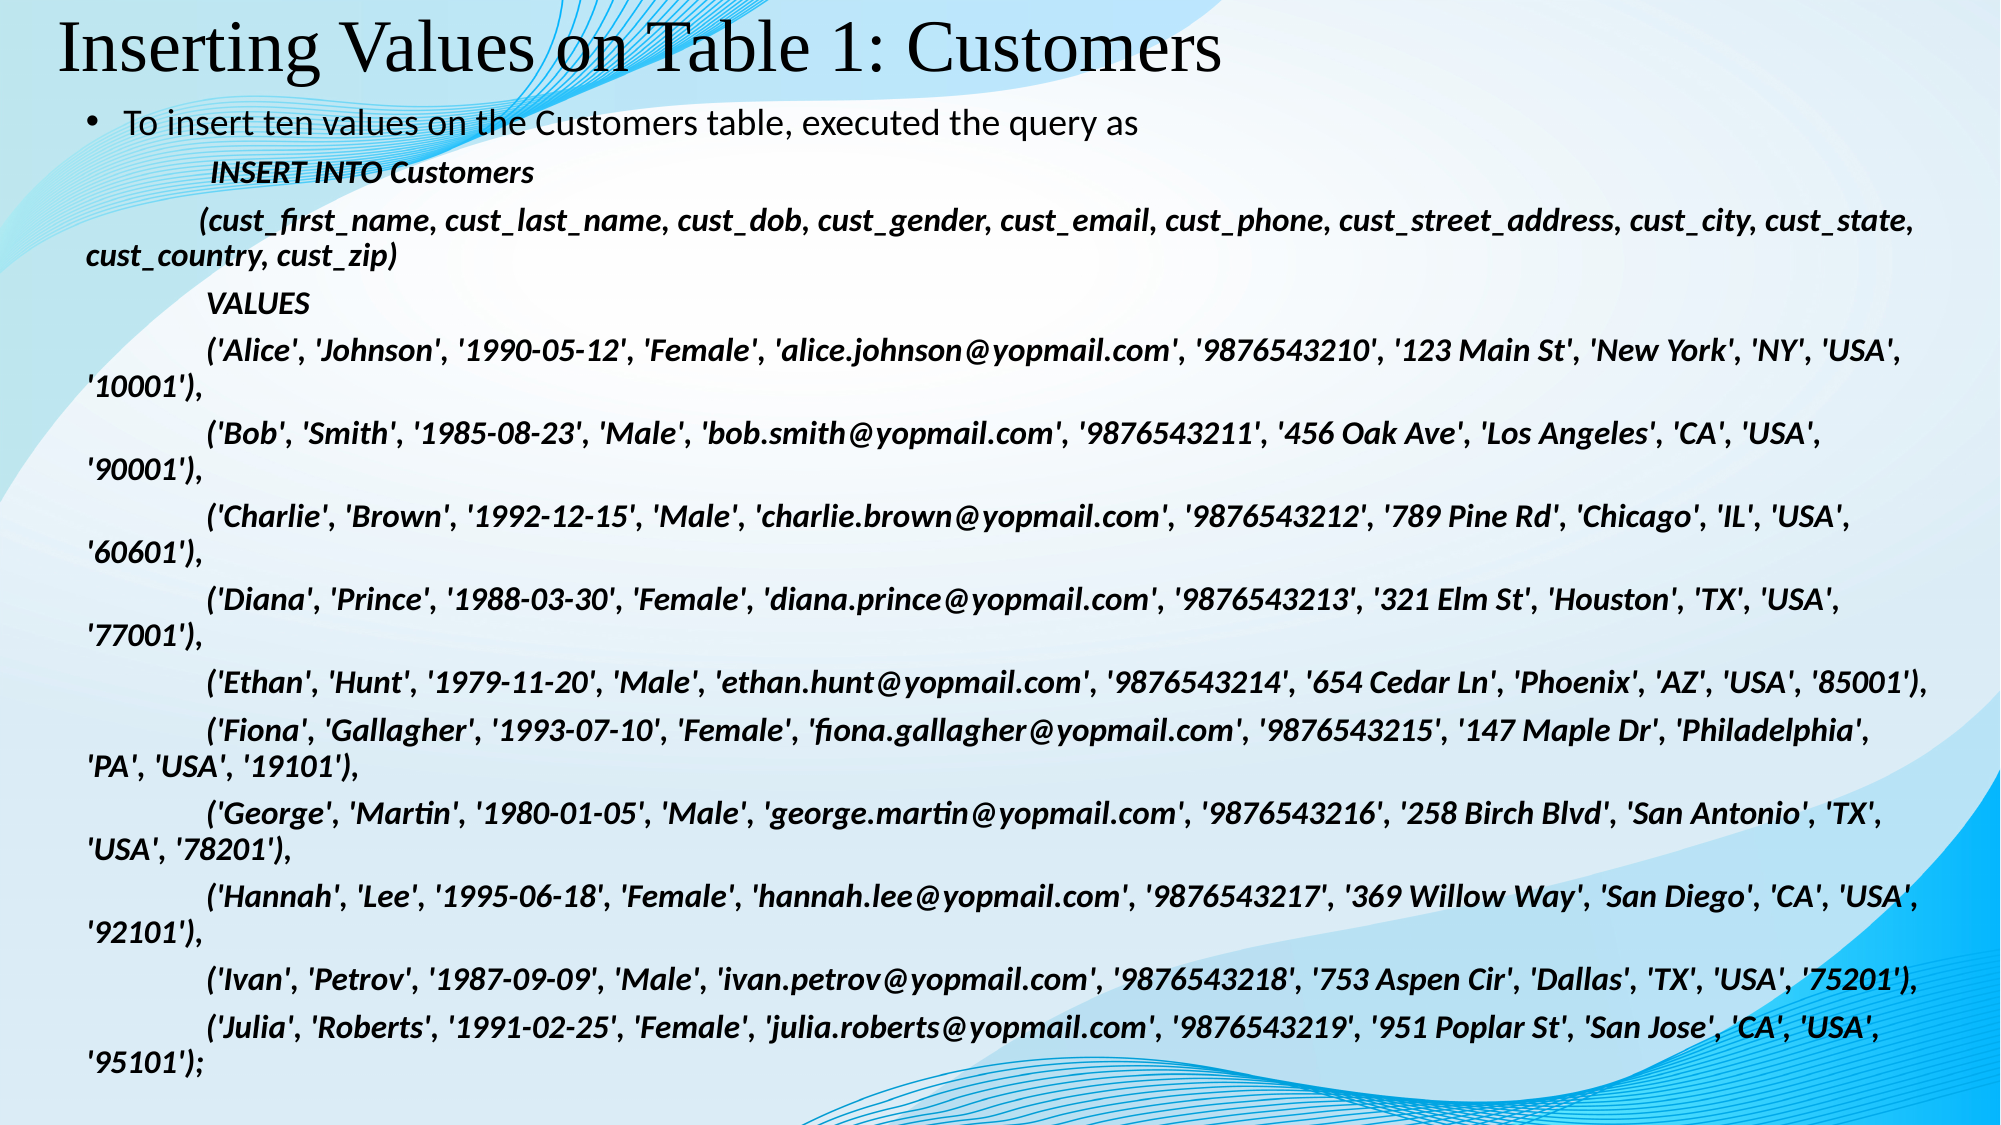

# Inserting Values on Table 1: Customers
To insert ten values on the Customers table, executed the query as
                 INSERT INTO Customers
               (cust_first_name, cust_last_name, cust_dob, cust_gender, cust_email, cust_phone, cust_street_address, cust_city, cust_state, cust_country, cust_zip)
                VALUES
                ('Alice', 'Johnson', '1990-05-12', 'Female', 'alice.johnson@yopmail.com', '9876543210', '123 Main St', 'New York', 'NY', 'USA', '10001'),
                ('Bob', 'Smith', '1985-08-23', 'Male', 'bob.smith@yopmail.com', '9876543211', '456 Oak Ave', 'Los Angeles', 'CA', 'USA', '90001'),
                ('Charlie', 'Brown', '1992-12-15', 'Male', 'charlie.brown@yopmail.com', '9876543212', '789 Pine Rd', 'Chicago', 'IL', 'USA', '60601'),
                ('Diana', 'Prince', '1988-03-30', 'Female', 'diana.prince@yopmail.com', '9876543213', '321 Elm St', 'Houston', 'TX', 'USA', '77001'),
                ('Ethan', 'Hunt', '1979-11-20', 'Male', 'ethan.hunt@yopmail.com', '9876543214', '654 Cedar Ln', 'Phoenix', 'AZ', 'USA', '85001'),
                ('Fiona', 'Gallagher', '1993-07-10', 'Female', 'fiona.gallagher@yopmail.com', '9876543215', '147 Maple Dr', 'Philadelphia', 'PA', 'USA', '19101'),
                ('George', 'Martin', '1980-01-05', 'Male', 'george.martin@yopmail.com', '9876543216', '258 Birch Blvd', 'San Antonio', 'TX', 'USA', '78201'),
                ('Hannah', 'Lee', '1995-06-18', 'Female', 'hannah.lee@yopmail.com', '9876543217', '369 Willow Way', 'San Diego', 'CA', 'USA', '92101'),
                ('Ivan', 'Petrov', '1987-09-09', 'Male', 'ivan.petrov@yopmail.com', '9876543218', '753 Aspen Cir', 'Dallas', 'TX', 'USA', '75201'),
                ('Julia', 'Roberts', '1991-02-25', 'Female', 'julia.roberts@yopmail.com', '9876543219', '951 Poplar St', 'San Jose', 'CA', 'USA', '95101');